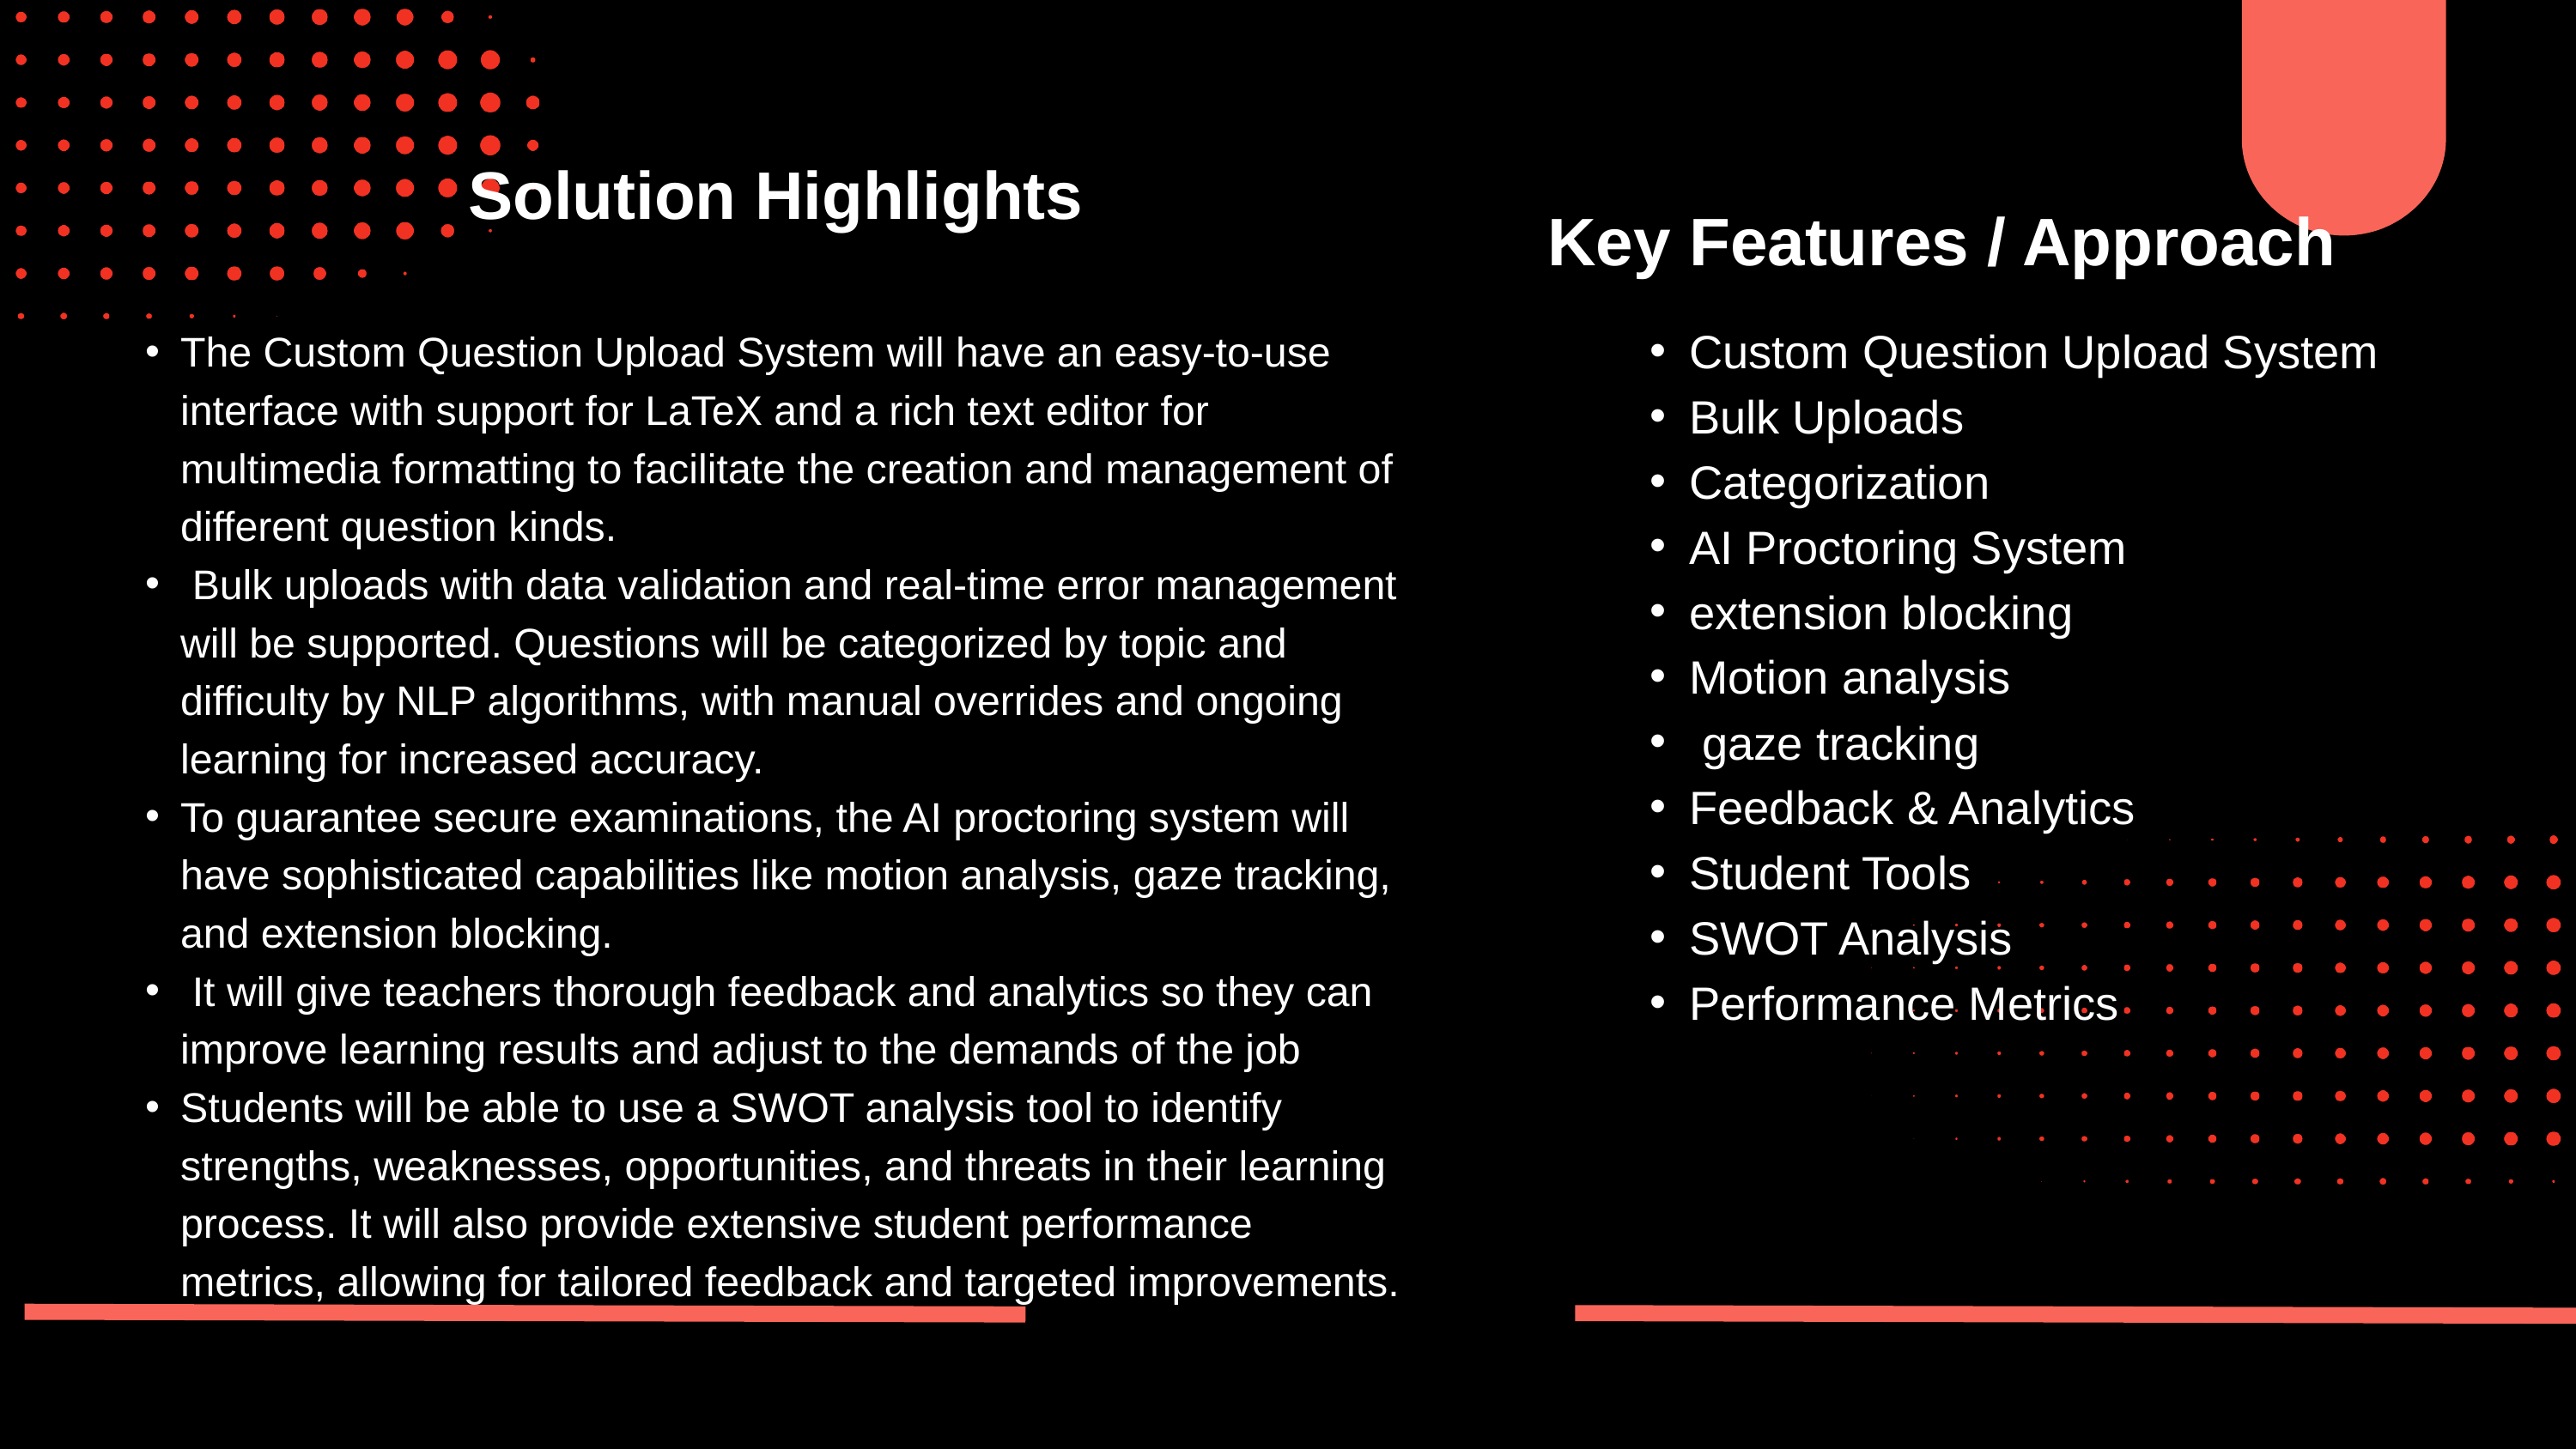

Solution Highlights

 Key Features / Approach

Custom Question Upload System
Bulk Uploads
Categorization
AI Proctoring System
extension blocking
Motion analysis
 gaze tracking
Feedback & Analytics
Student Tools
SWOT Analysis
Performance Metrics

The Custom Question Upload System will have an easy-to-use interface with support for LaTeX and a rich text editor for multimedia formatting to facilitate the creation and management of different question kinds.
 Bulk uploads with data validation and real-time error management will be supported. Questions will be categorized by topic and difficulty by NLP algorithms, with manual overrides and ongoing learning for increased accuracy.
To guarantee secure examinations, the AI proctoring system will have sophisticated capabilities like motion analysis, gaze tracking, and extension blocking.
 It will give teachers thorough feedback and analytics so they can improve learning results and adjust to the demands of the job
Students will be able to use a SWOT analysis tool to identify strengths, weaknesses, opportunities, and threats in their learning process. It will also provide extensive student performance metrics, allowing for tailored feedback and targeted improvements.